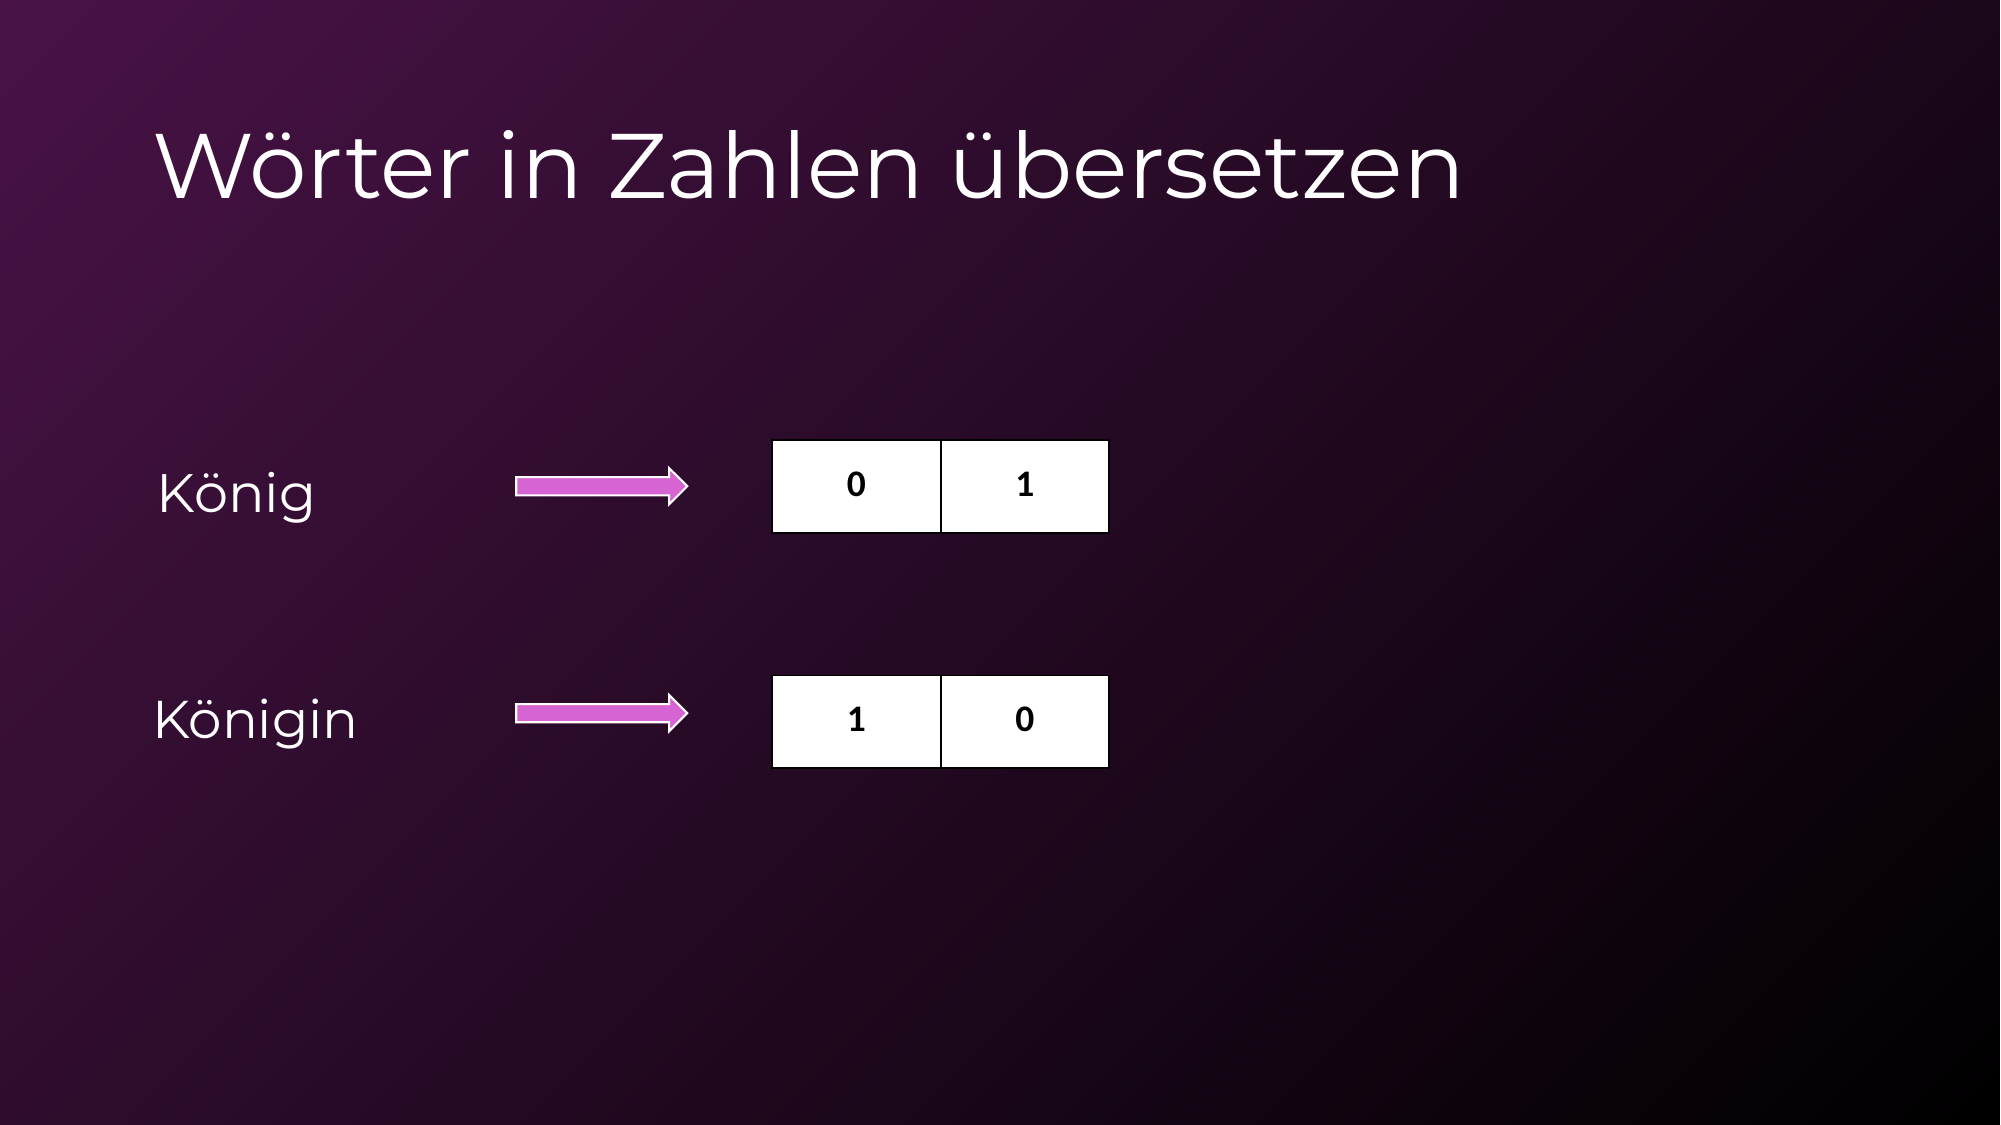

# Wörter in Zahlen übersetzen
| 0 | 1 |
| --- | --- |
König

| 1 | 0 |
| --- | --- |
Königin